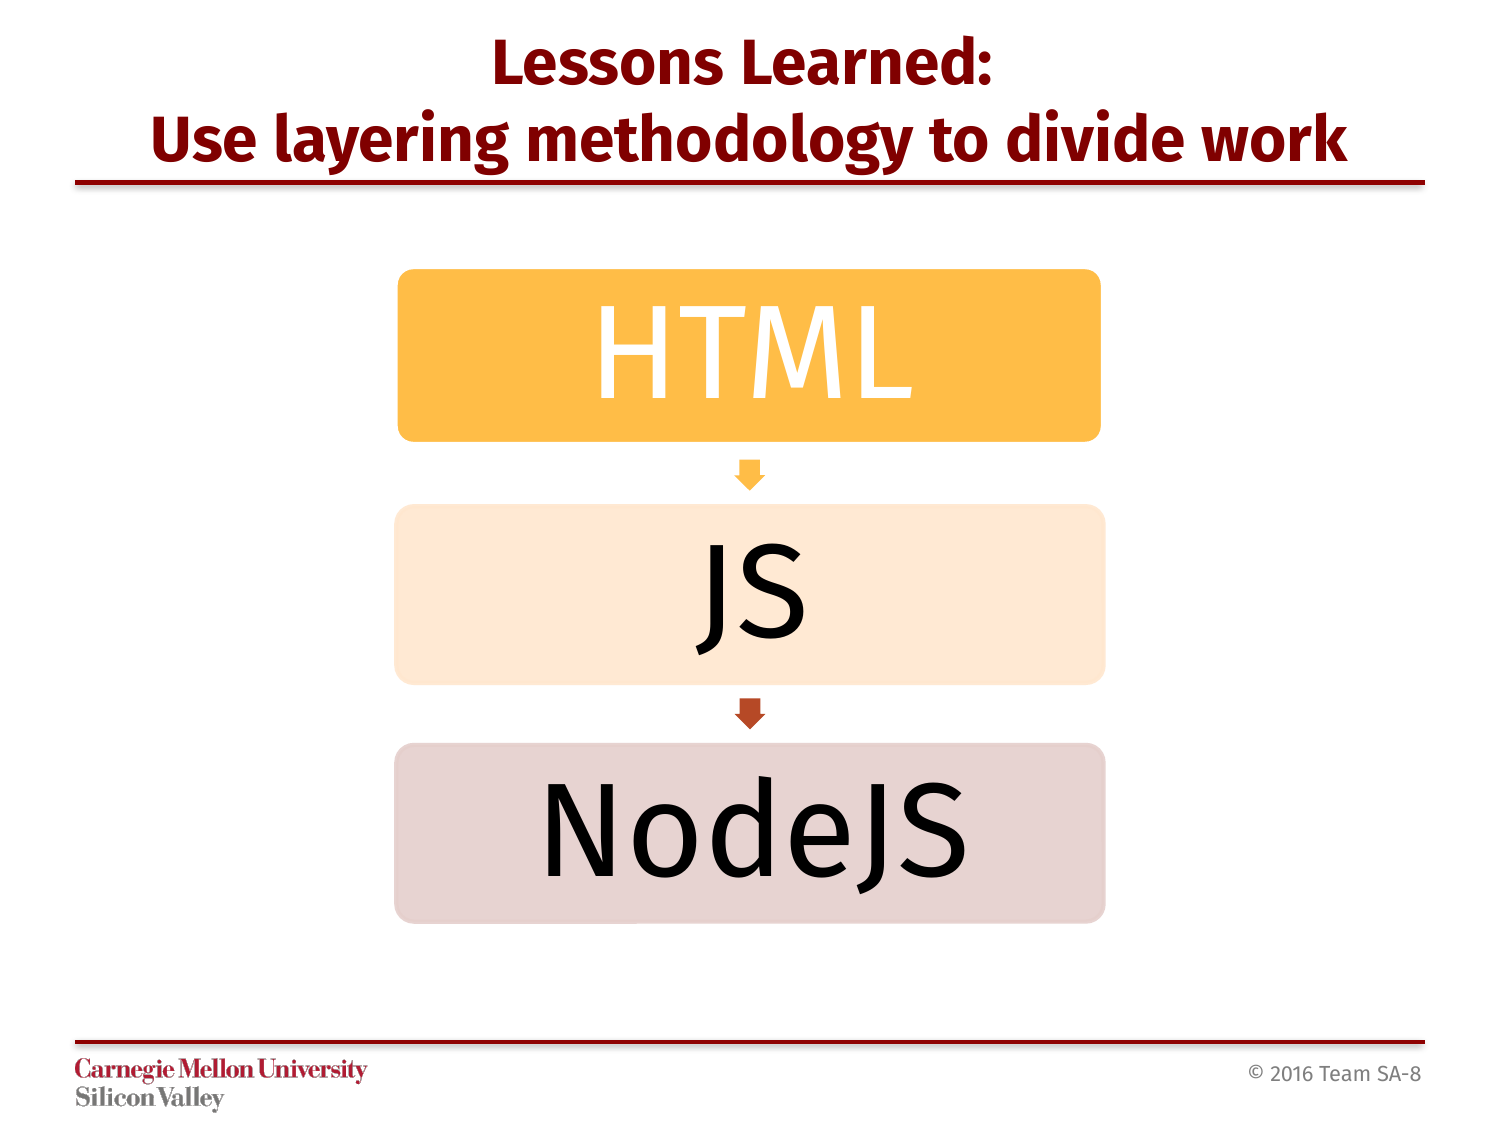

# Lessons Learned: Use layering methodology to divide work
HTML
JS
NodeJS